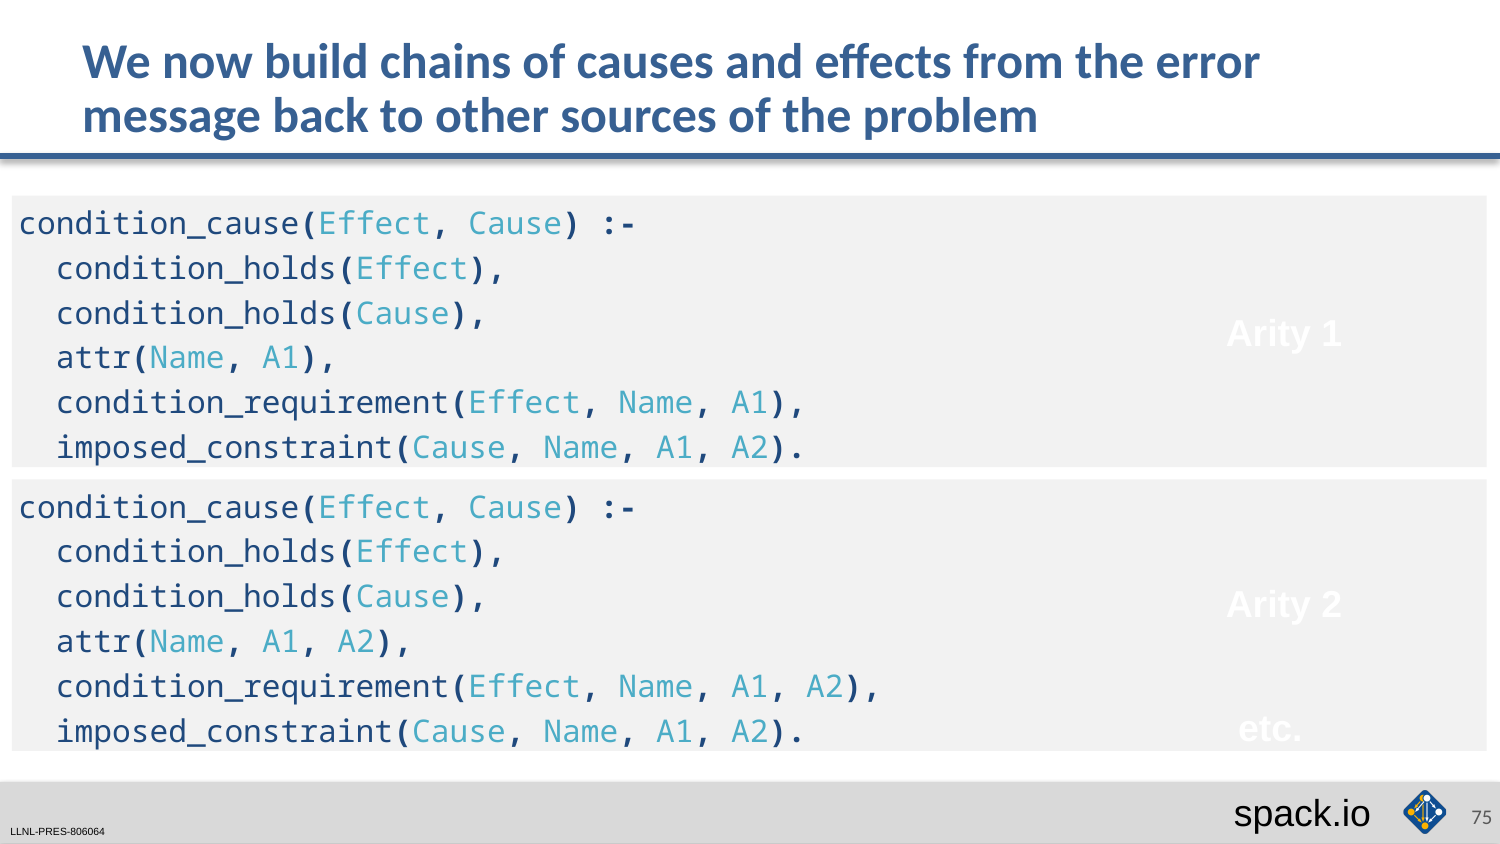

# We now build chains of causes and effects from the error message back to other sources of the problem
condition_cause(Effect, Cause) :-
  condition_holds(Effect),
  condition_holds(Cause),
  attr(Name, A1),
  condition_requirement(Effect, Name, A1),
  imposed_constraint(Cause, Name, A1, A2).
Arity 1
condition_cause(Effect, Cause) :-
  condition_holds(Effect),
  condition_holds(Cause),
  attr(Name, A1, A2),
  condition_requirement(Effect, Name, A1, A2),
  imposed_constraint(Cause, Name, A1, A2).
Arity 2
etc.